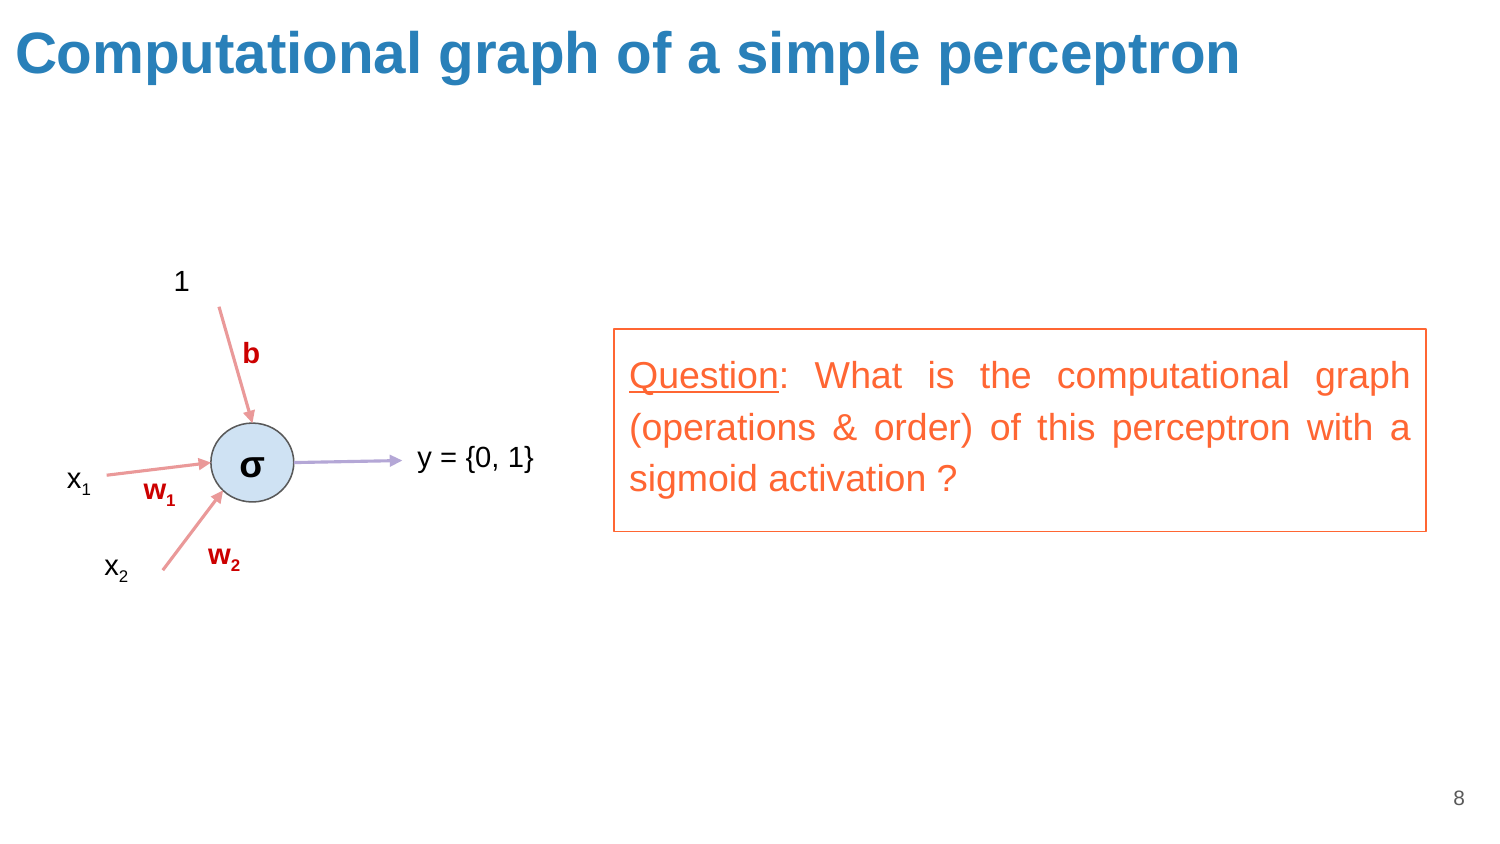

# Computational graph of a simple perceptron

1
b
Question: What is the computational graph (operations & order) of this perceptron with a sigmoid activation ?

σ
y = {0, 1}
x1
w1
w2
x2
8